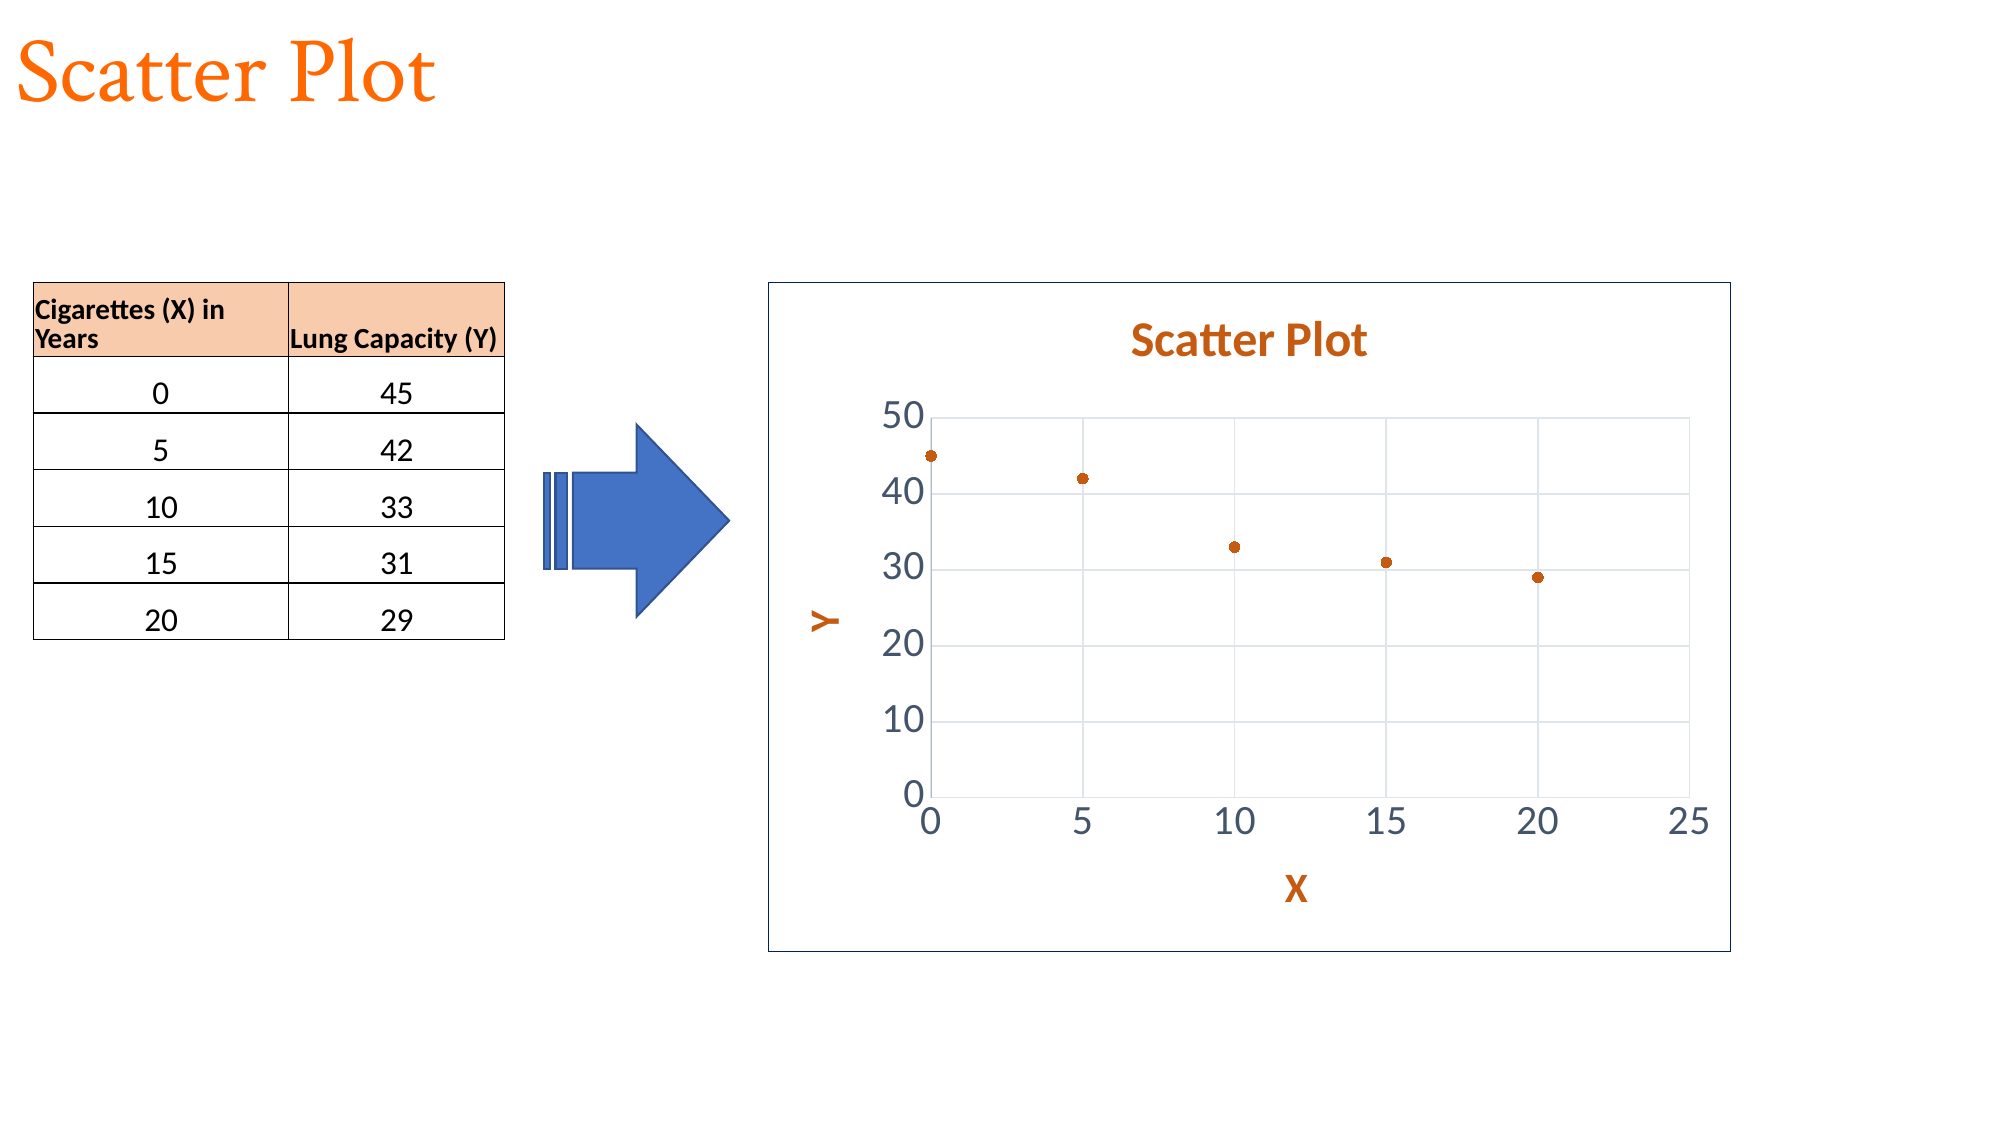

Scatter Plot
| Cigarettes (X) in Years | Lung Capacity (Y) |
| --- | --- |
| 0 | 45 |
| 5 | 42 |
| 10 | 33 |
| 15 | 31 |
| 20 | 29 |

### Chart: Scatter Plot

| Category | Y |
|---|---|